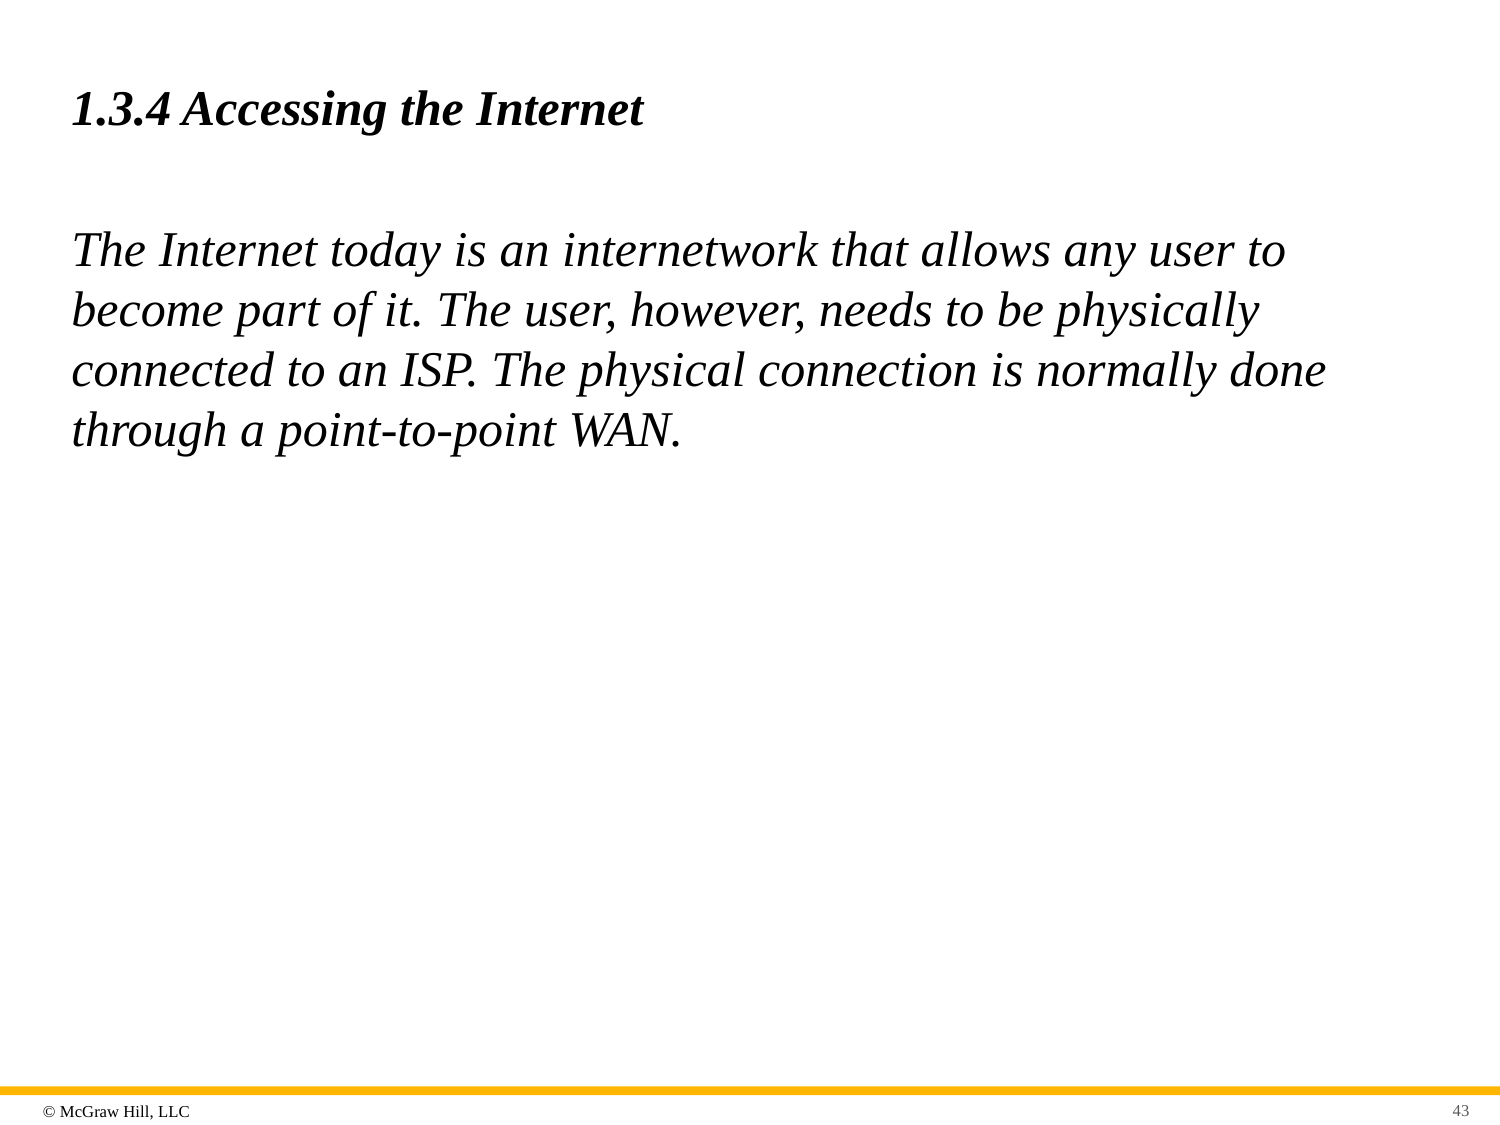

# 1.3.4 Accessing the Internet
The Internet today is an internetwork that allows any user to become part of it. The user, however, needs to be physically connected to an ISP. The physical connection is normally done through a point-to-point WAN.
43